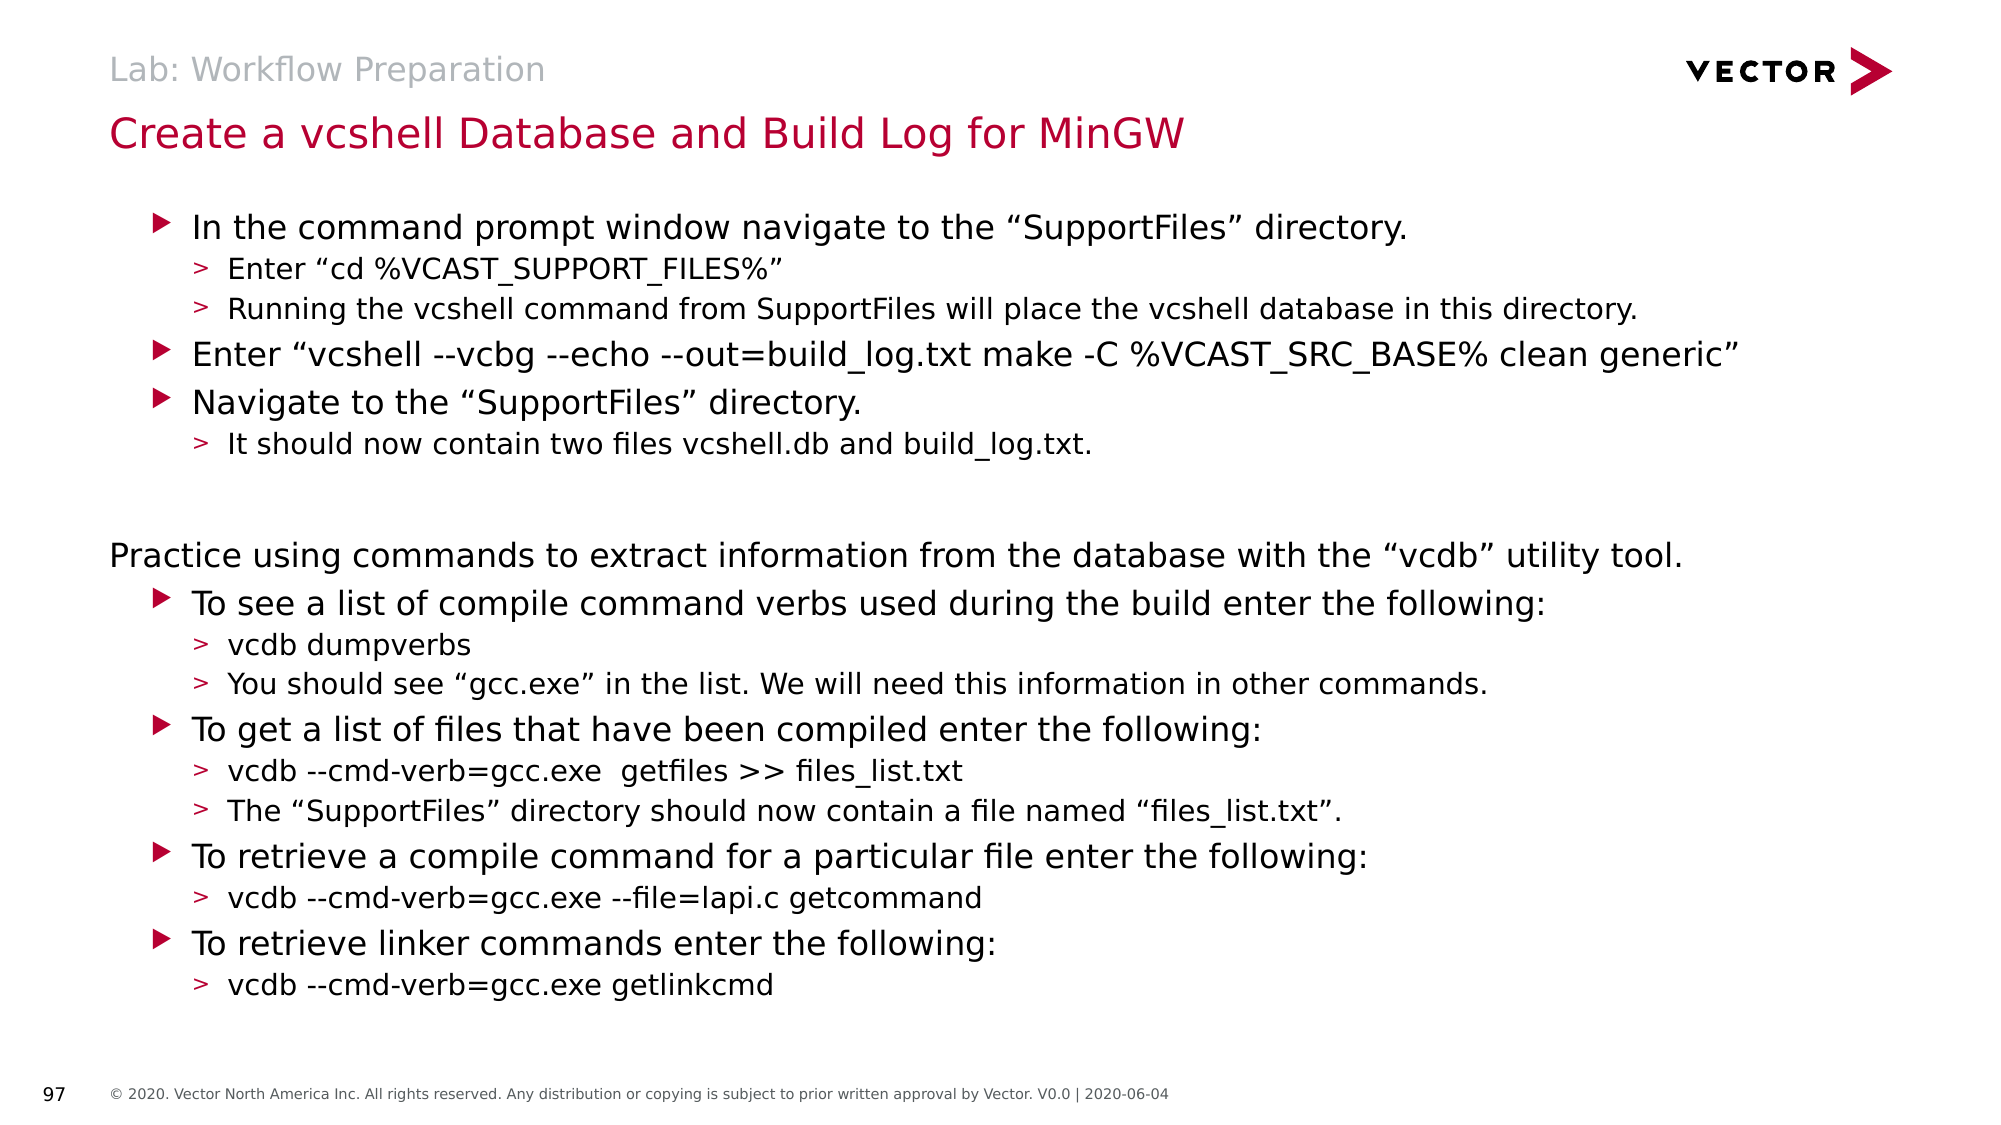

# Lab: Workflow Preparation
Create a vcshell Database and Build Log for MinGW
In the command prompt window navigate to the “SupportFiles” directory.
Enter “cd %VCAST_SUPPORT_FILES%”
Running the vcshell command from SupportFiles will place the vcshell database in this directory.
Enter “vcshell --vcbg --echo --out=build_log.txt make -C %VCAST_SRC_BASE% clean generic”
Navigate to the “SupportFiles” directory.
It should now contain two files vcshell.db and build_log.txt.

Practice using commands to extract information from the database with the “vcdb” utility tool.
To see a list of compile command verbs used during the build enter the following:
vcdb dumpverbs
You should see “gcc.exe” in the list. We will need this information in other commands.
To get a list of files that have been compiled enter the following:
vcdb --cmd-verb=gcc.exe  getfiles >> files_list.txt
The “SupportFiles” directory should now contain a file named “files_list.txt”.
To retrieve a compile command for a particular file enter the following:
vcdb --cmd-verb=gcc.exe --file=lapi.c getcommand
To retrieve linker commands enter the following:
vcdb --cmd-verb=gcc.exe getlinkcmd